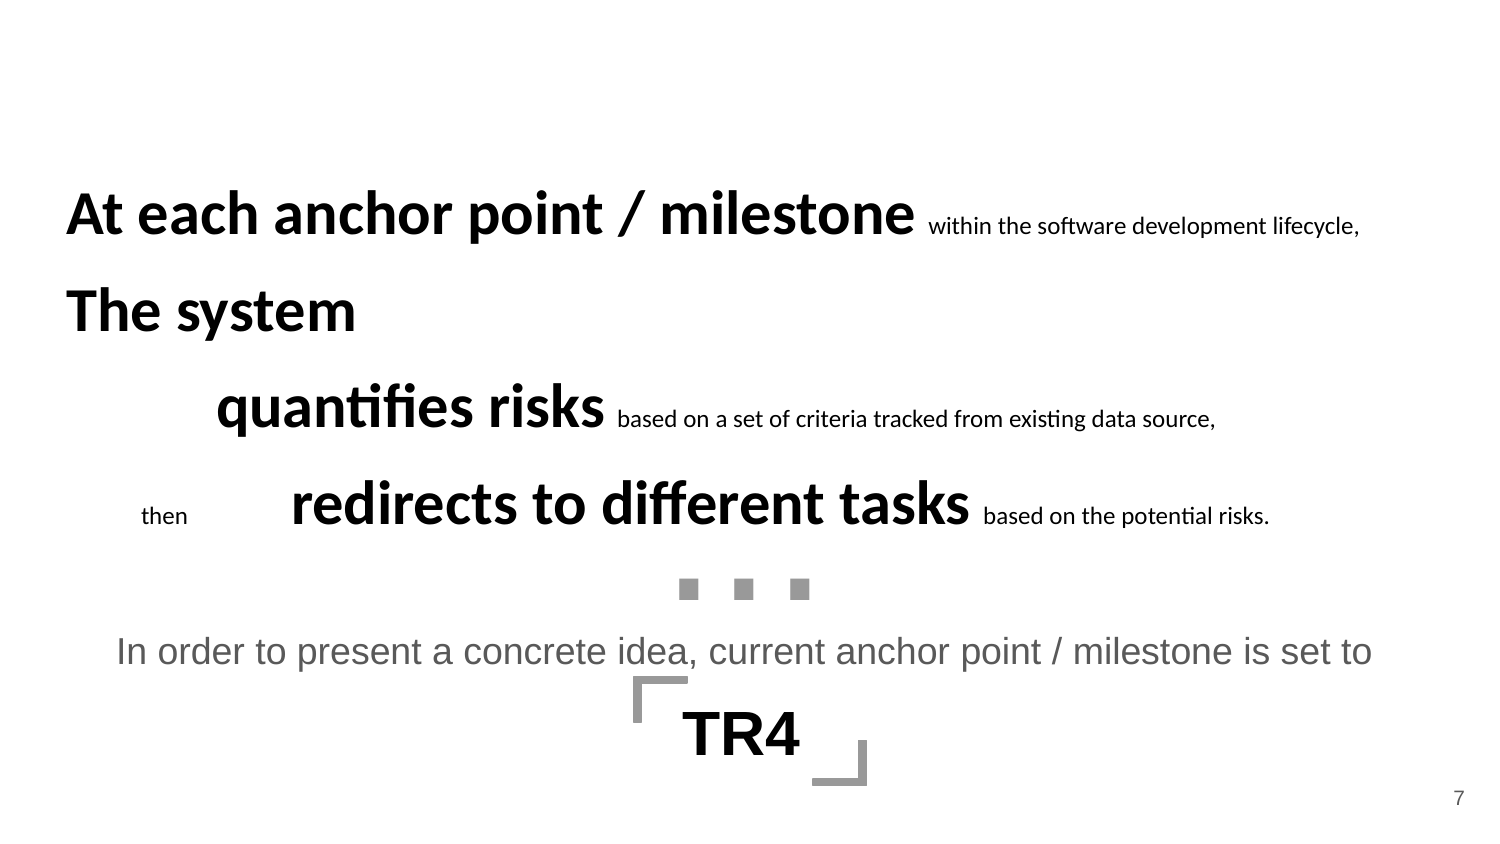

At each anchor point / milestone within the software development lifecycle,
The system
quantifies risks based on a set of criteria tracked from existing data source,
then	redirects to different tasks based on the potential risks.
...
In order to present a concrete idea, current anchor point / milestone is set to
TR4

7